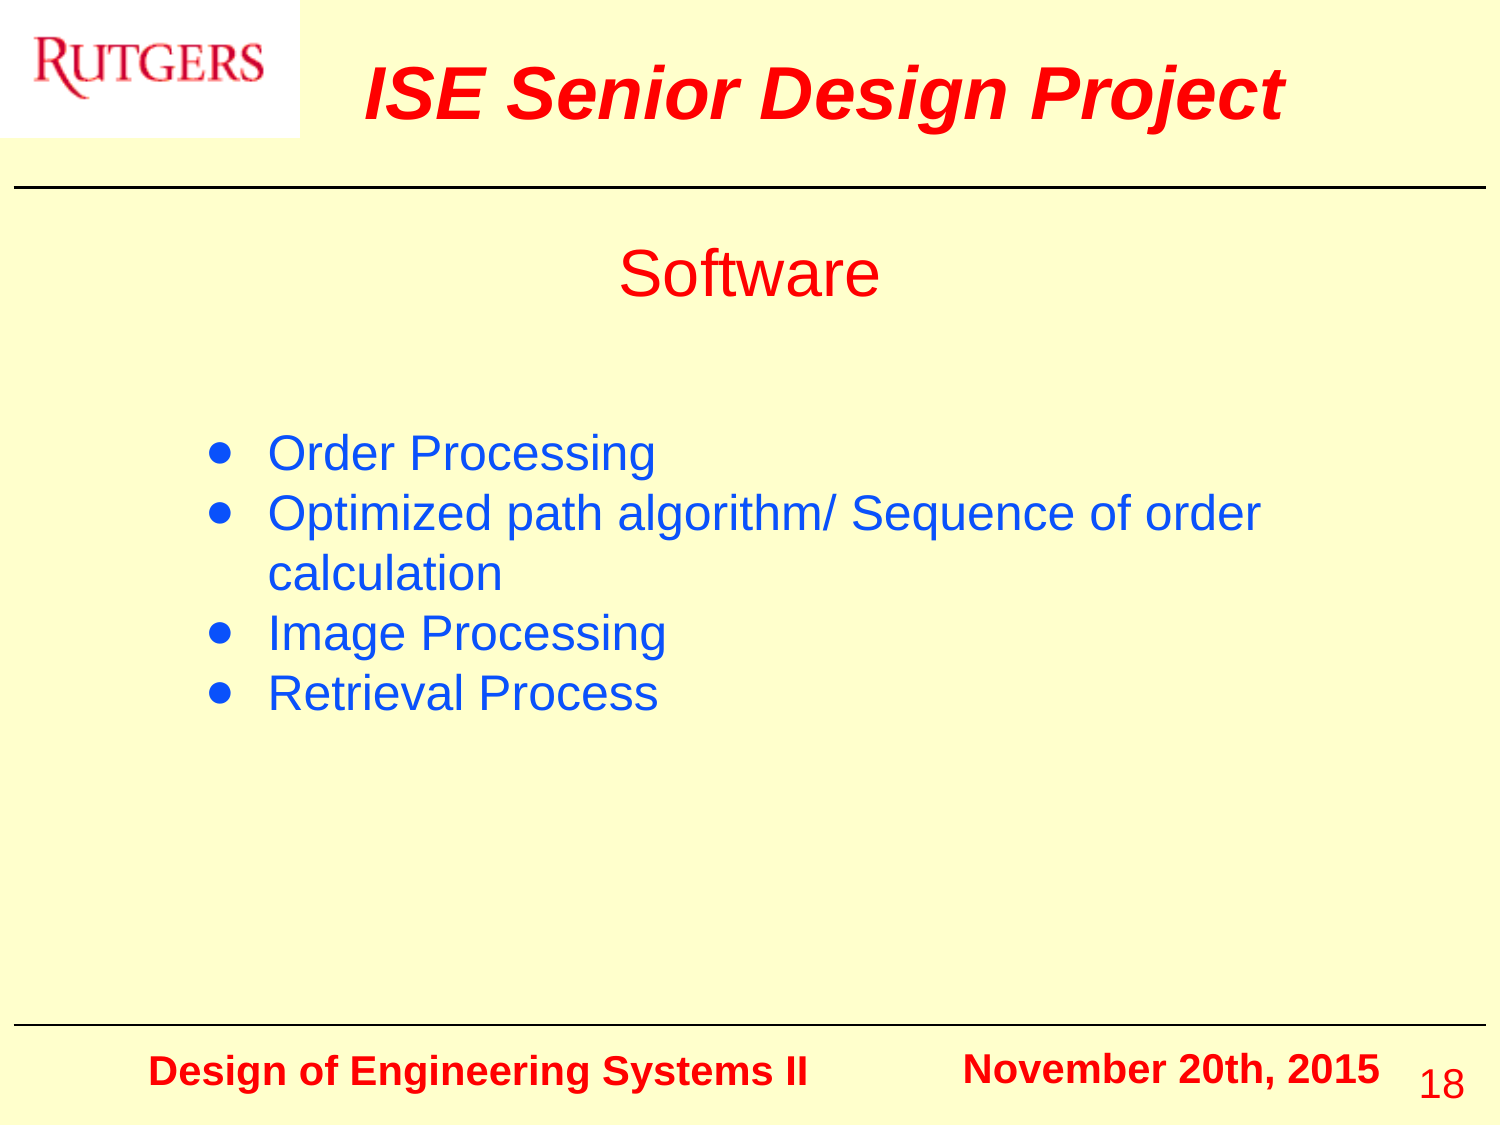

Software

Order Processing
Optimized path algorithm/ Sequence of order calculation
Image Processing
Retrieval Process
November 20th, 2015
18